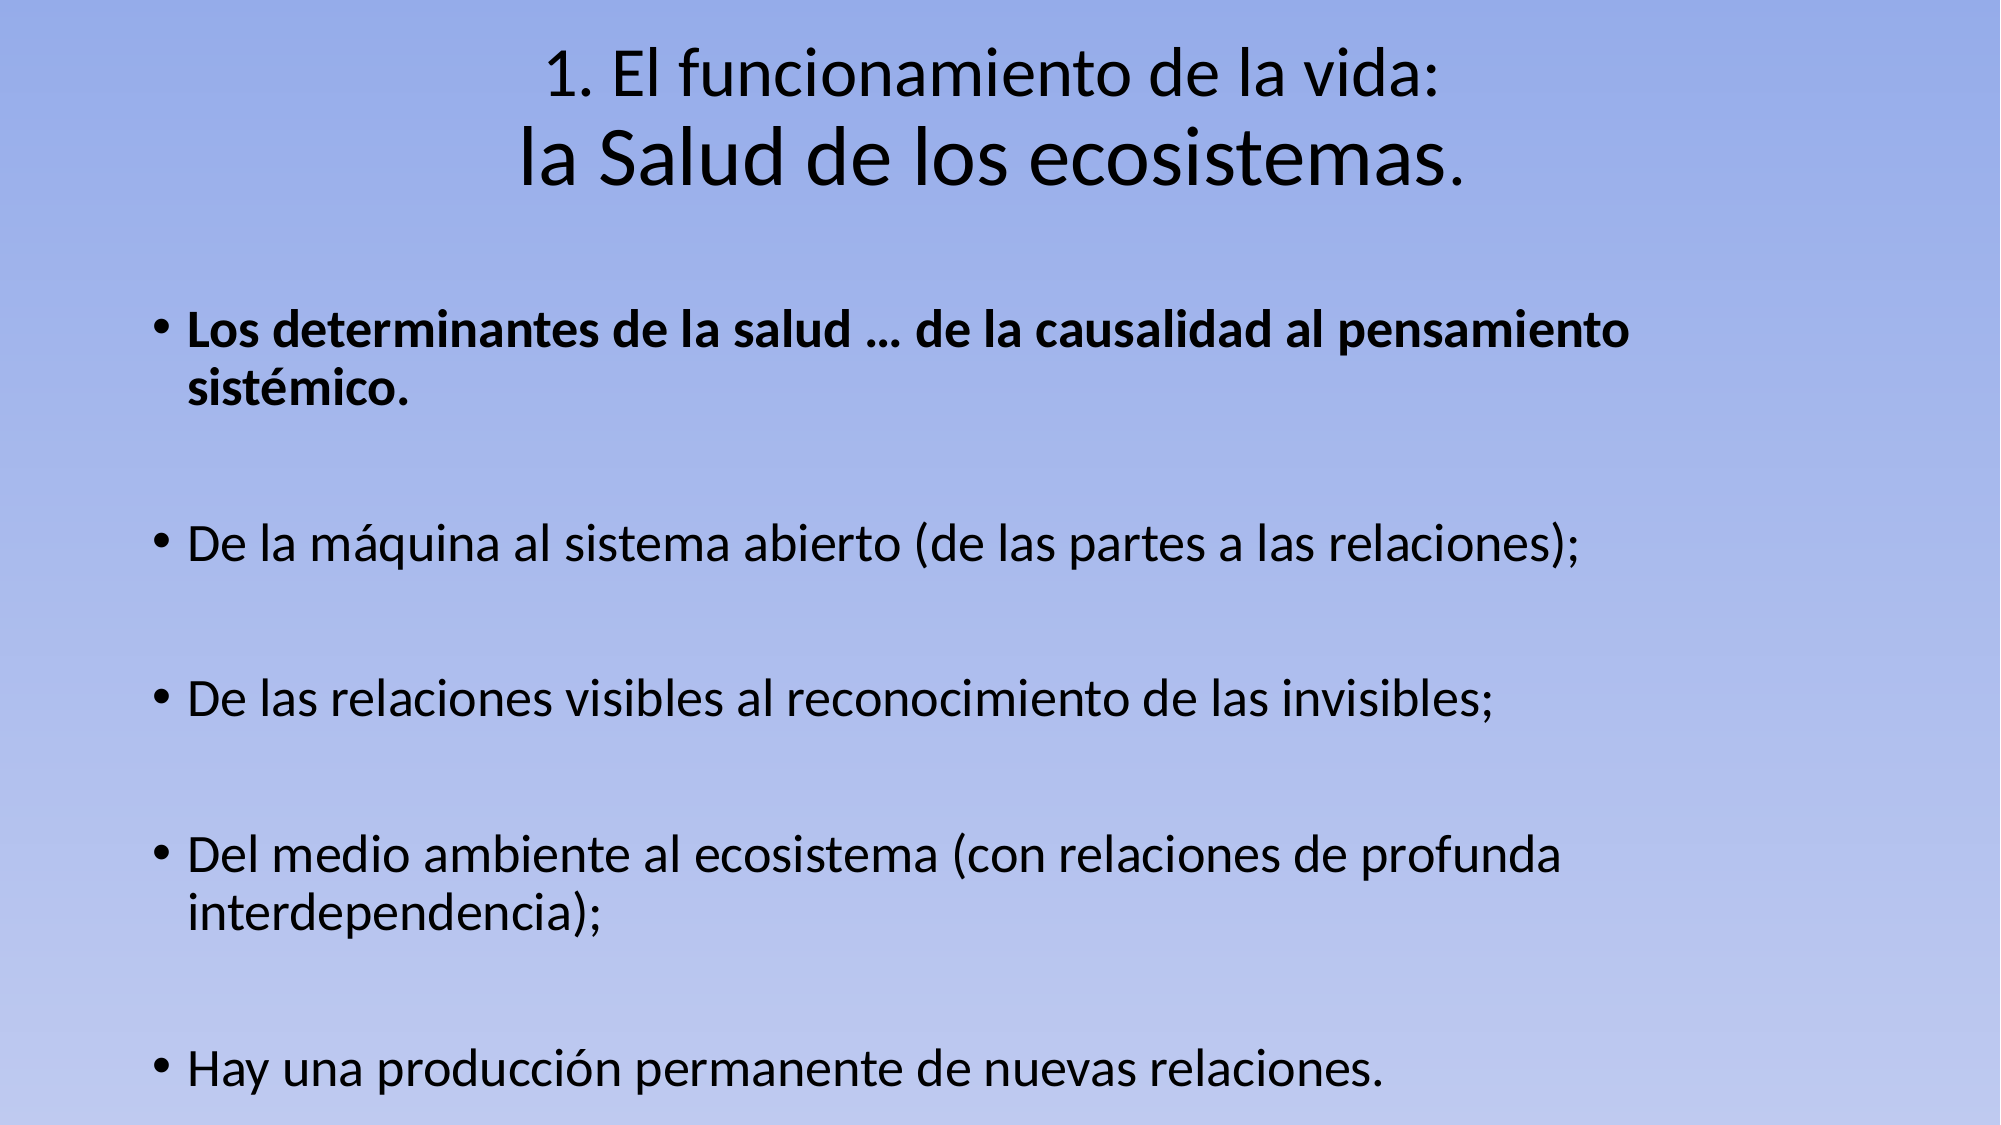

# 1. El funcionamiento de la vida: la Salud de los ecosistemas.
Los determinantes de la salud … de la causalidad al pensamiento sistémico.

De la máquina al sistema abierto (de las partes a las relaciones);

De las relaciones visibles al reconocimiento de las invisibles;

Del medio ambiente al ecosistema (con relaciones de profunda interdependencia);

Hay una producción permanente de nuevas relaciones.